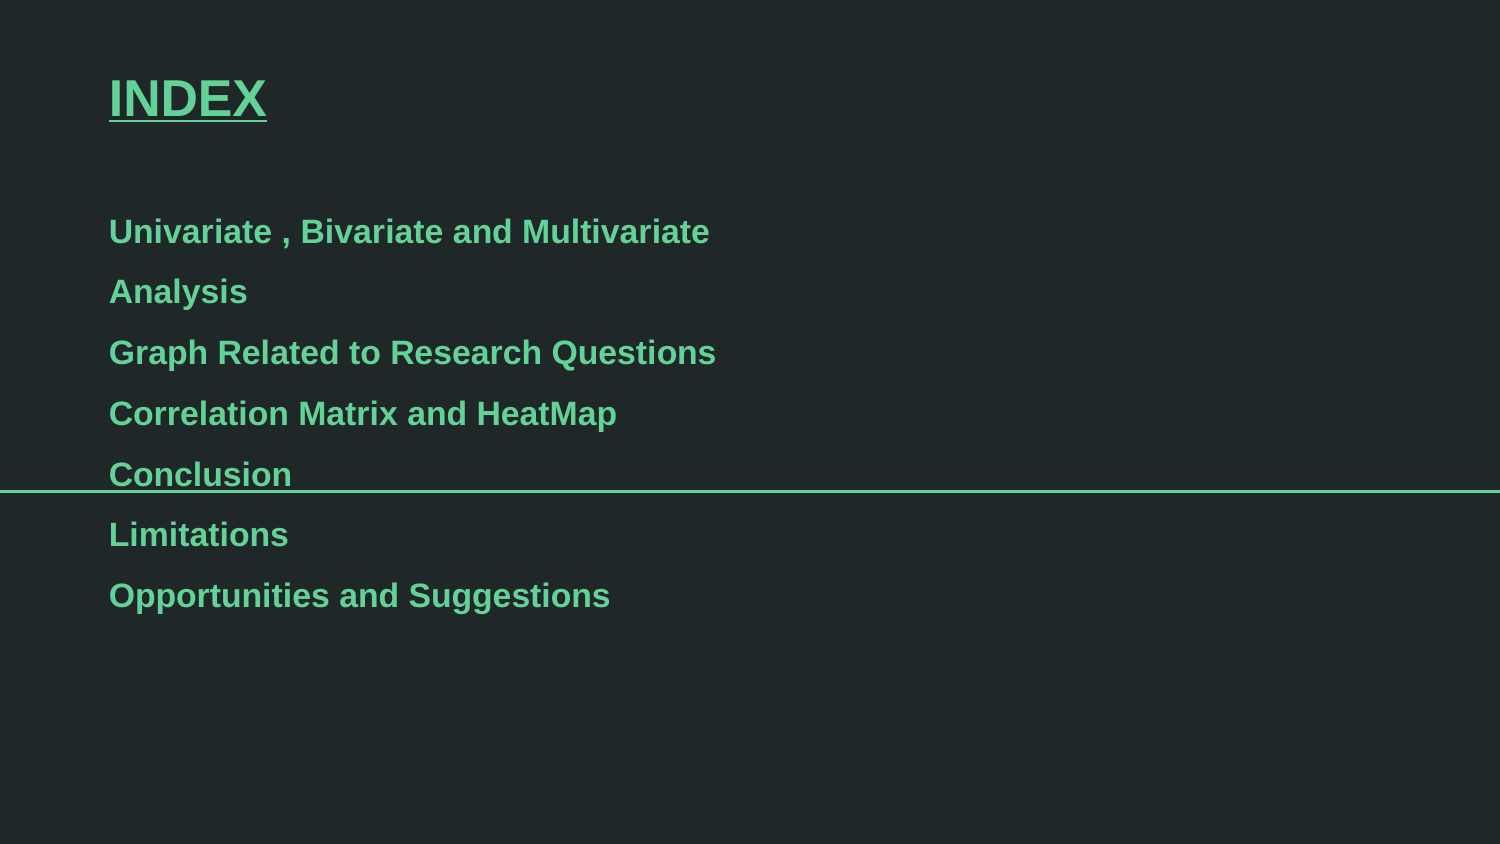

# INDEX

Univariate , Bivariate and Multivariate Analysis
Graph Related to Research Questions
Correlation Matrix and HeatMap
Conclusion
Limitations
Opportunities and Suggestions